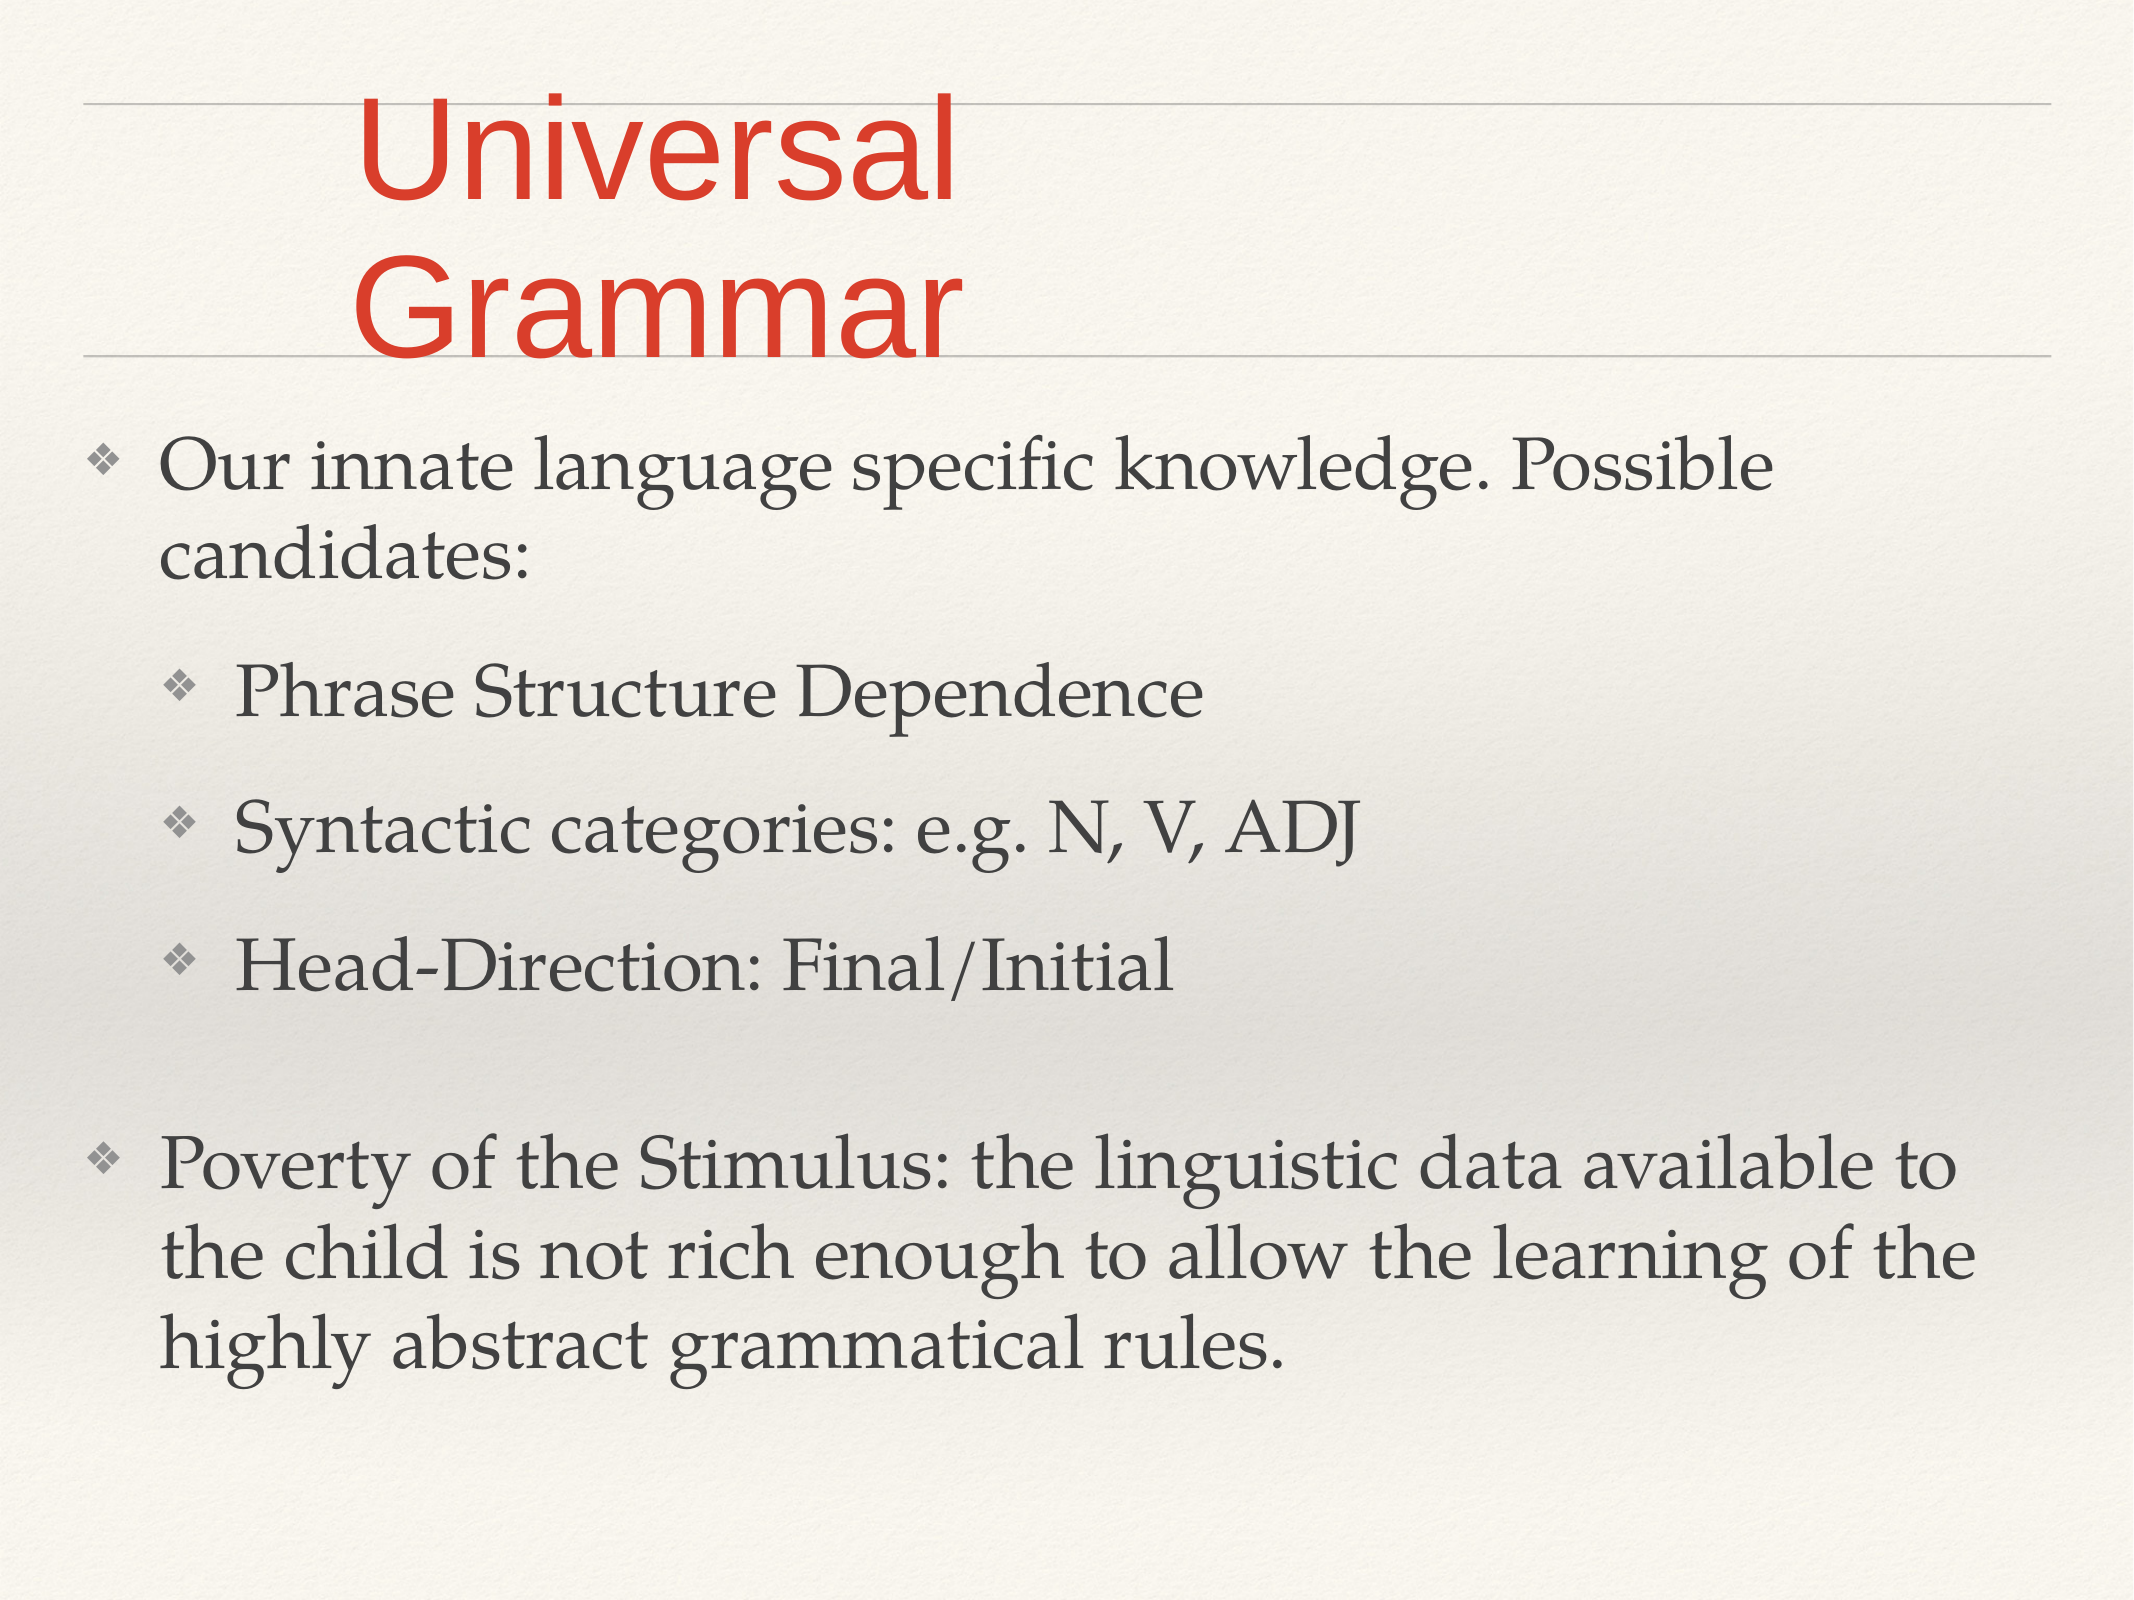

# Universal Grammar
Our innate language specific knowledge. Possible candidates:
Phrase Structure Dependence
Syntactic categories: e.g. N, V, ADJ
Head-Direction: Final/Initial
Poverty of the Stimulus: the linguistic data available to the child is not rich enough to allow the learning of the highly abstract grammatical rules.